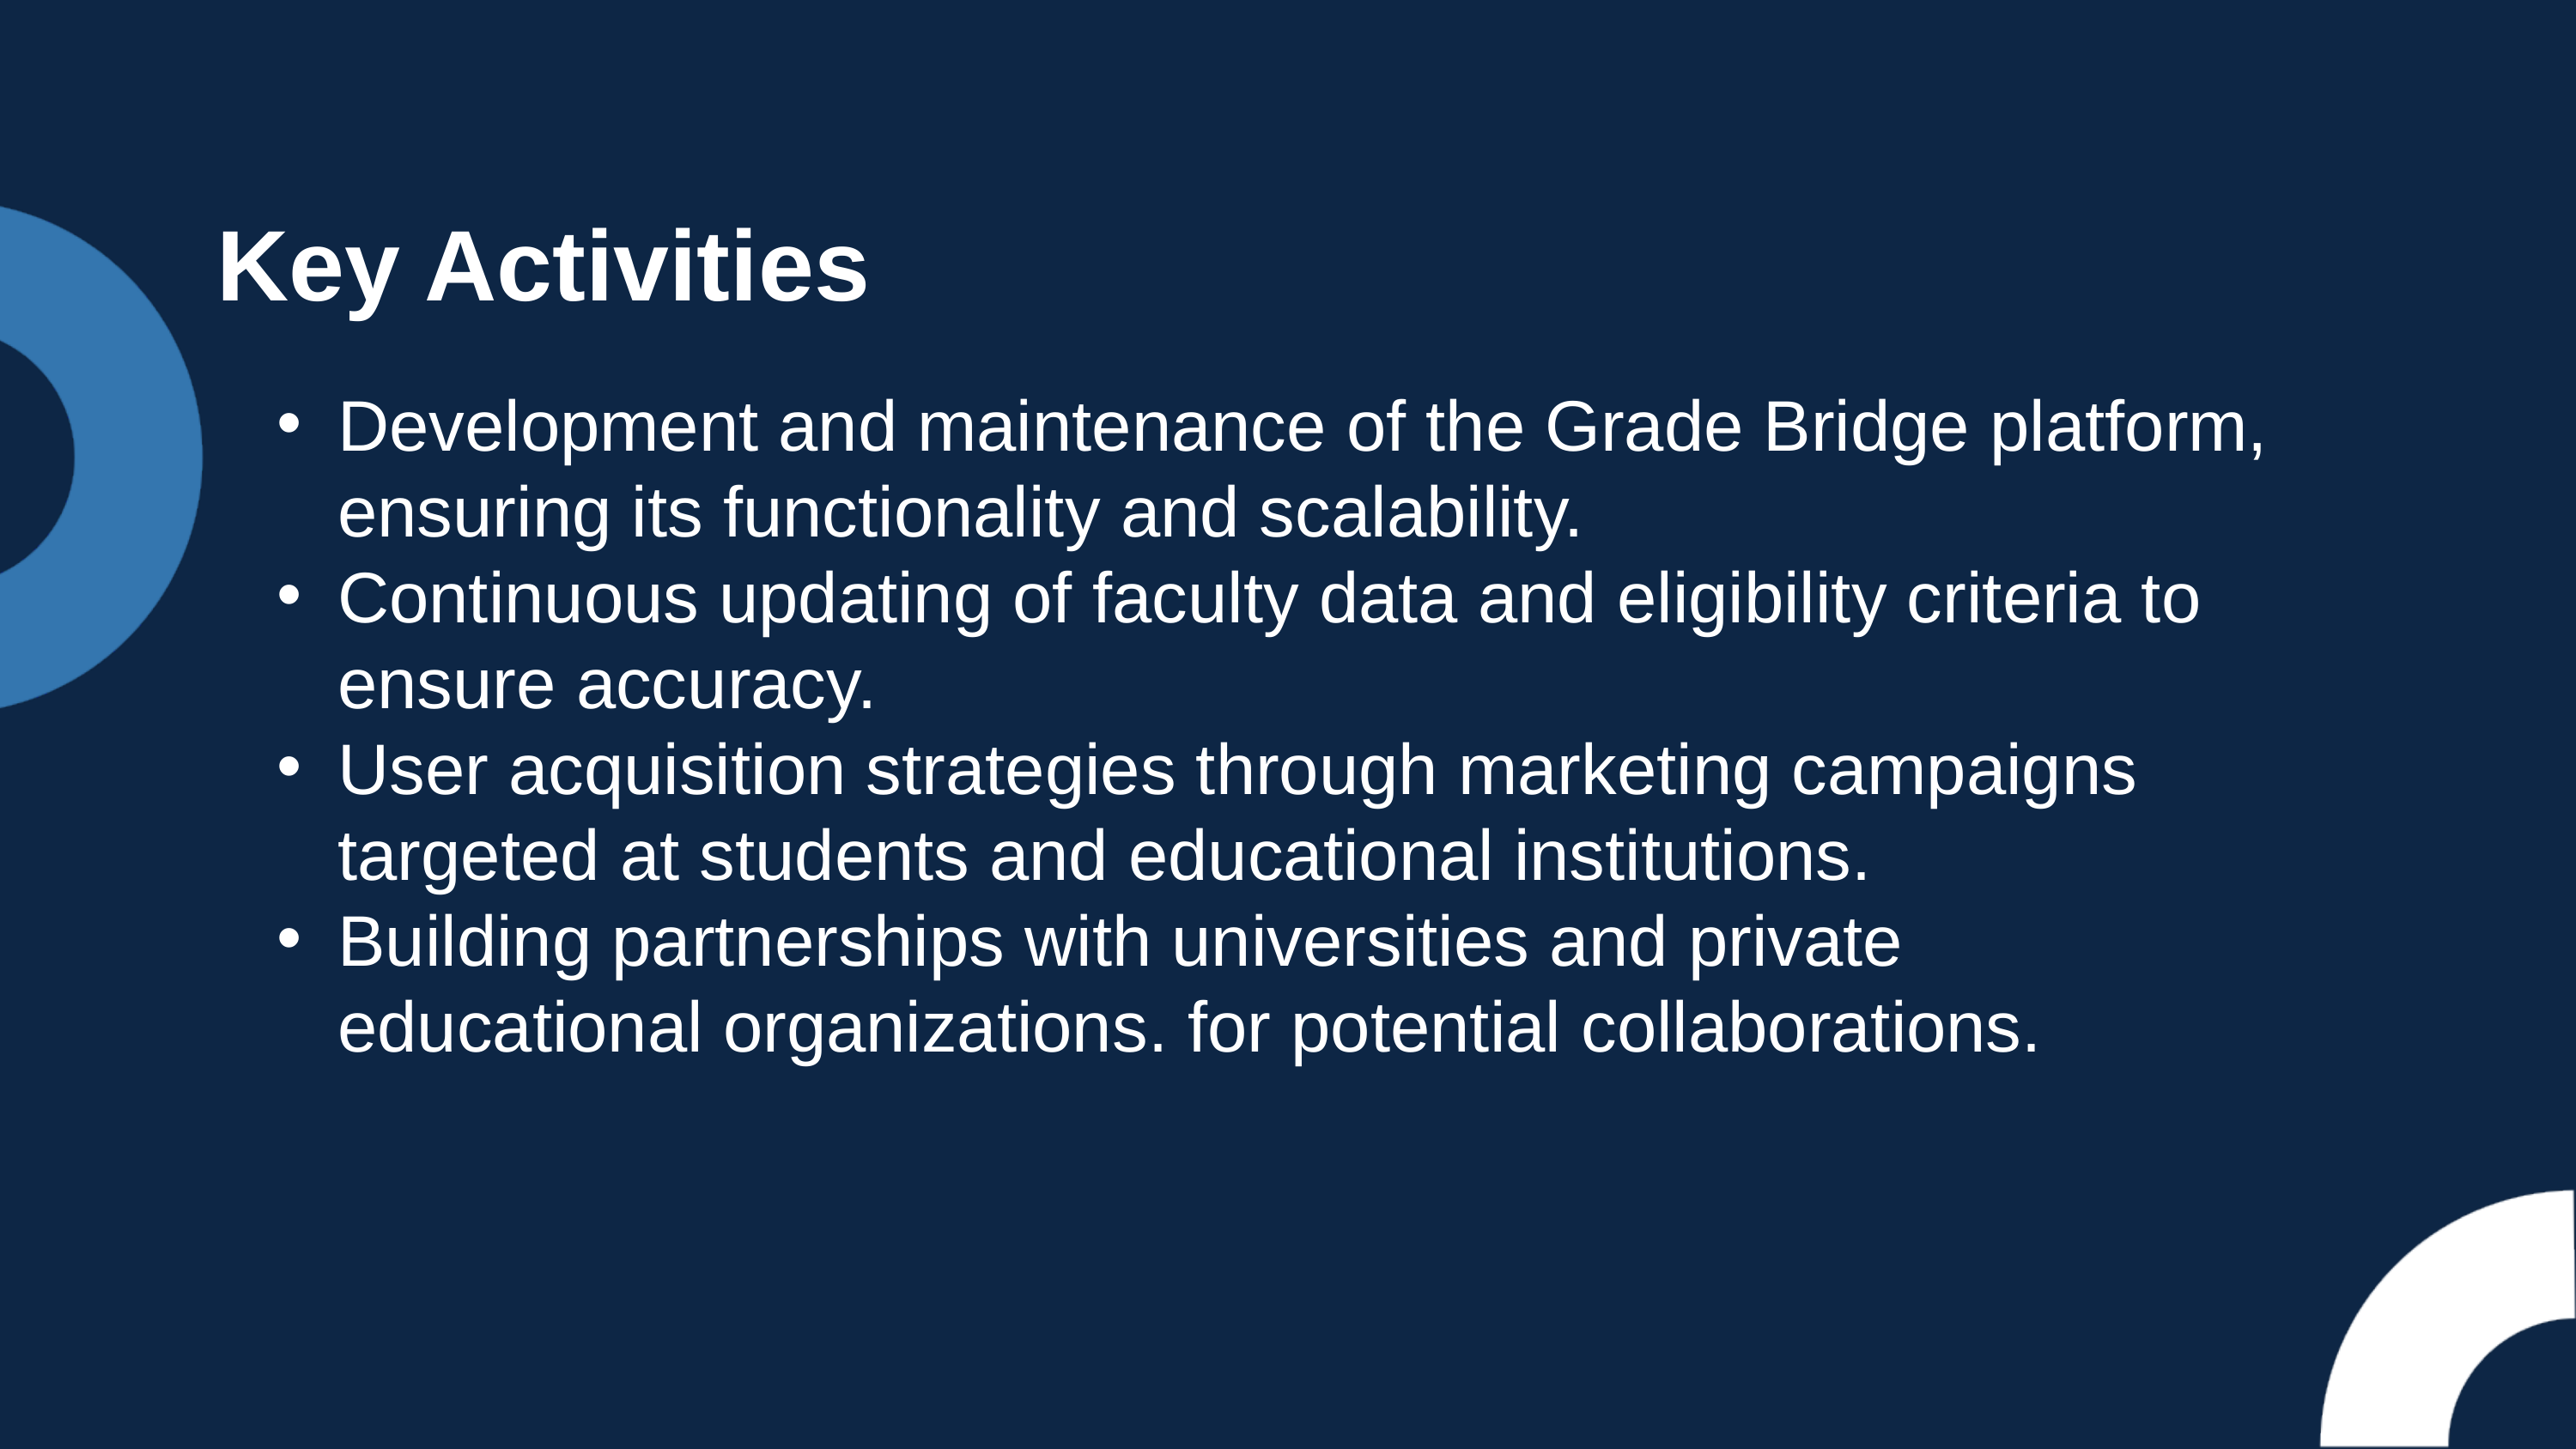

Key Activities

Development and maintenance of the Grade Bridge platform, ensuring its functionality and scalability.
Continuous updating of faculty data and eligibility criteria to ensure accuracy.
User acquisition strategies through marketing campaigns targeted at students and educational institutions.
Building partnerships with universities and private educational organizations. for potential collaborations.